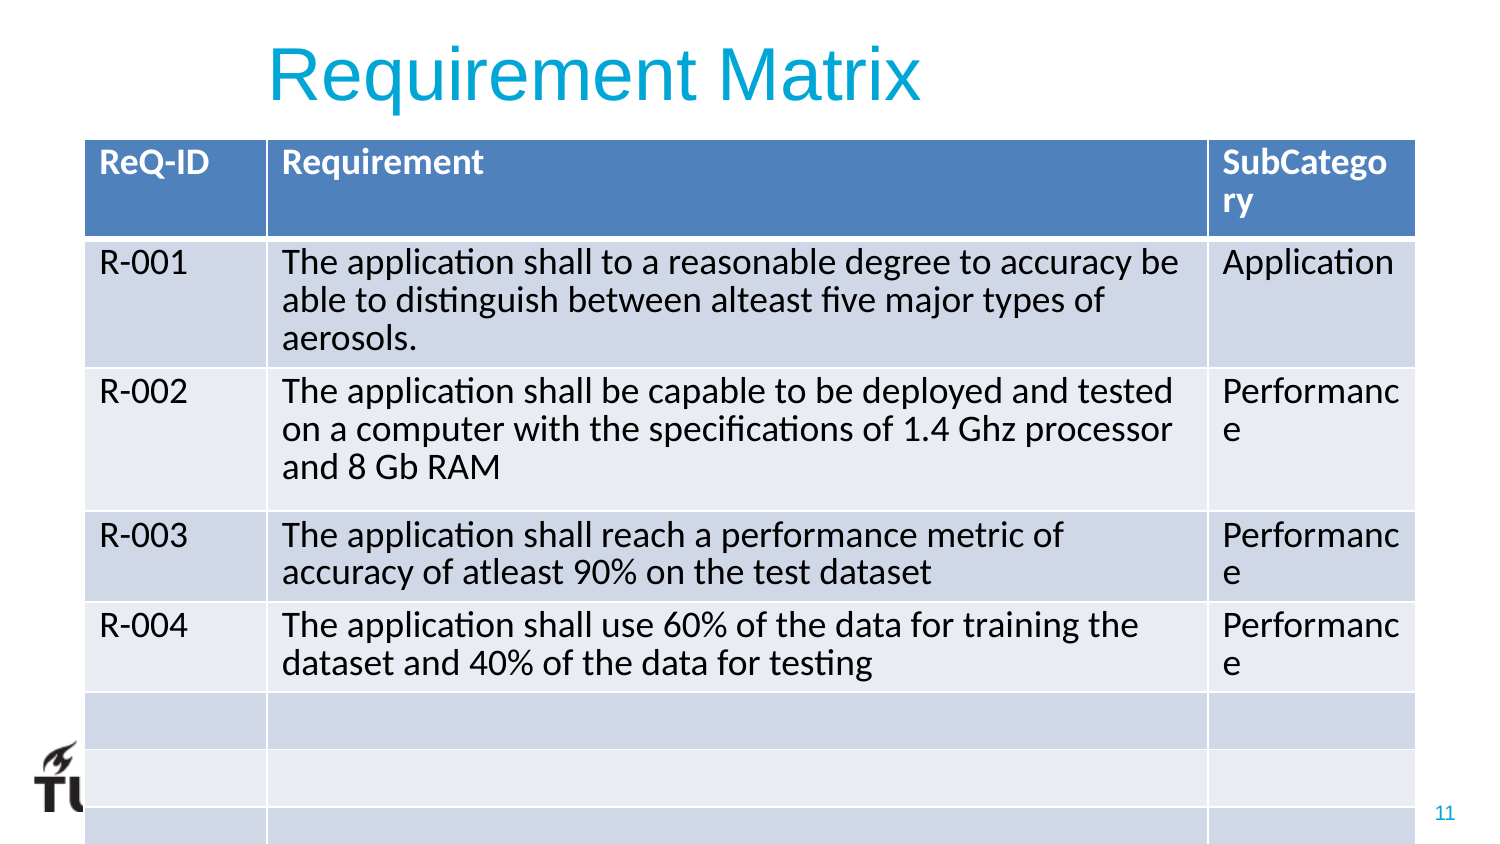

# Requirement Matrix
| ReQ-ID | Requirement | SubCategory |
| --- | --- | --- |
| R-001 | The application shall to a reasonable degree to accuracy be able to distinguish between alteast five major types of aerosols. | Application |
| R-002 | The application shall be capable to be deployed and tested on a computer with the specifications of 1.4 Ghz processor and 8 Gb RAM | Performance |
| R-003 | The application shall reach a performance metric of accuracy of atleast 90% on the test dataset | Performance |
| R-004 | The application shall use 60% of the data for training the dataset and 40% of the data for testing | Performance |
|  |  |  |
|  |  |  |
|  |  |  |